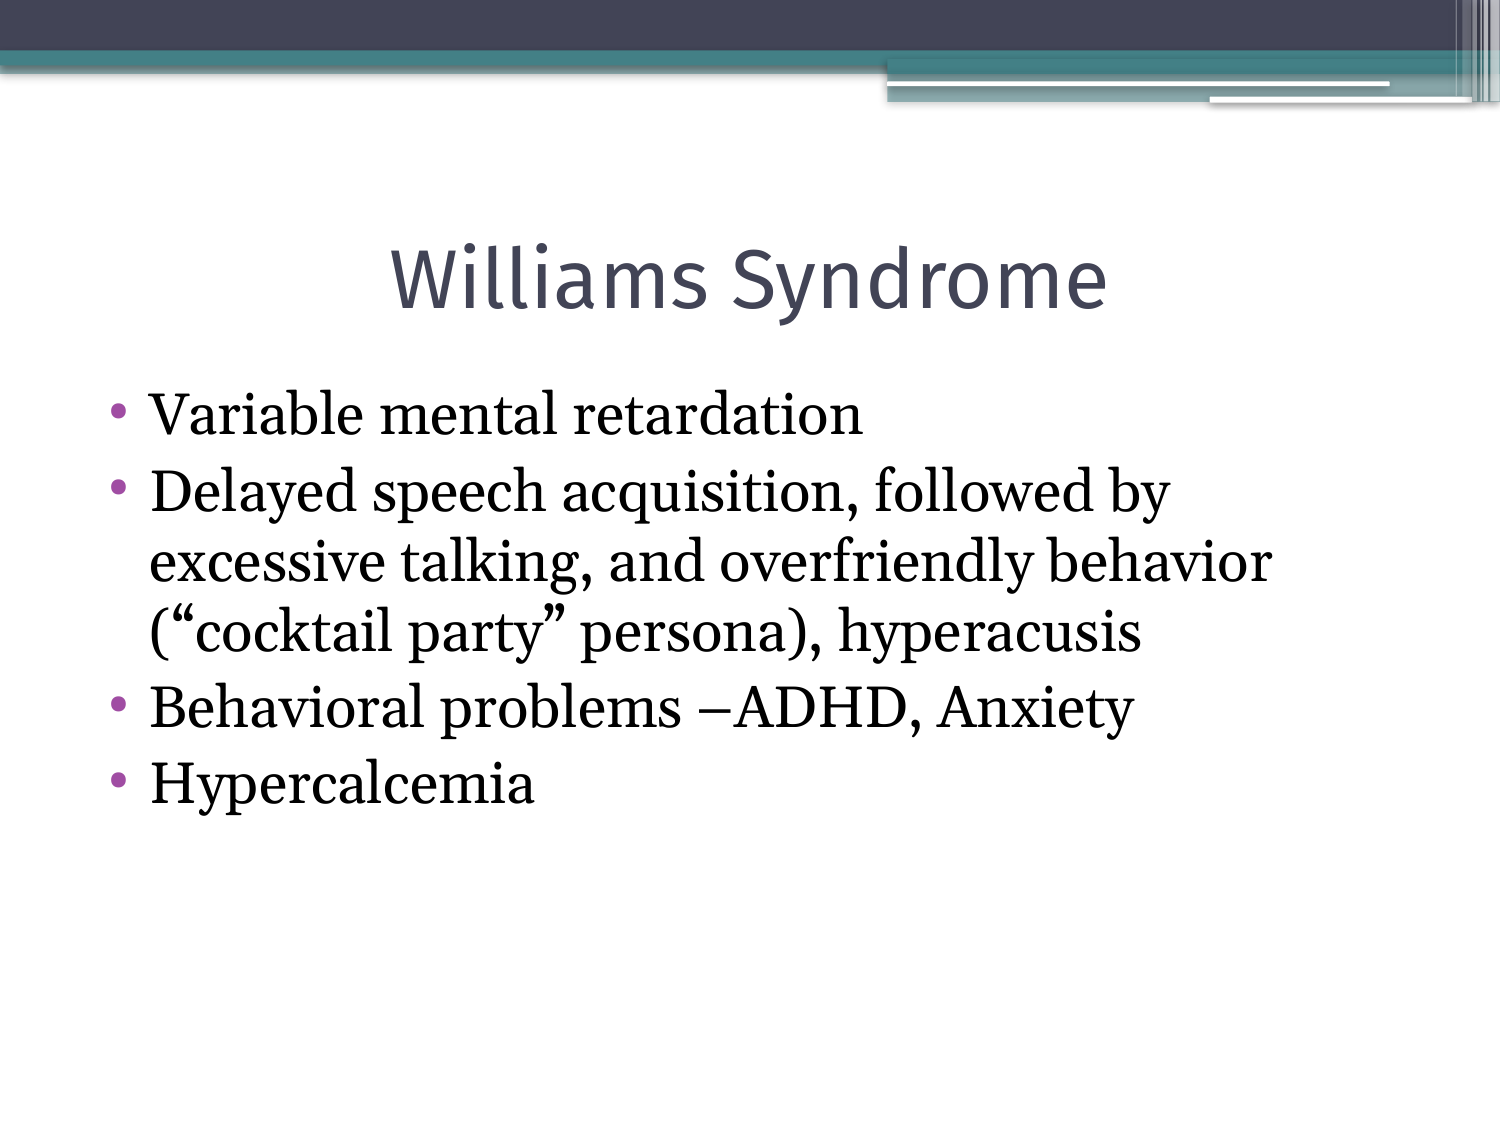

# Williams Syndrome
Variable mental retardation
Delayed speech acquisition, followed by excessive talking, and overfriendly behavior (“cocktail party” persona), hyperacusis
Behavioral problems –ADHD, Anxiety
Hypercalcemia